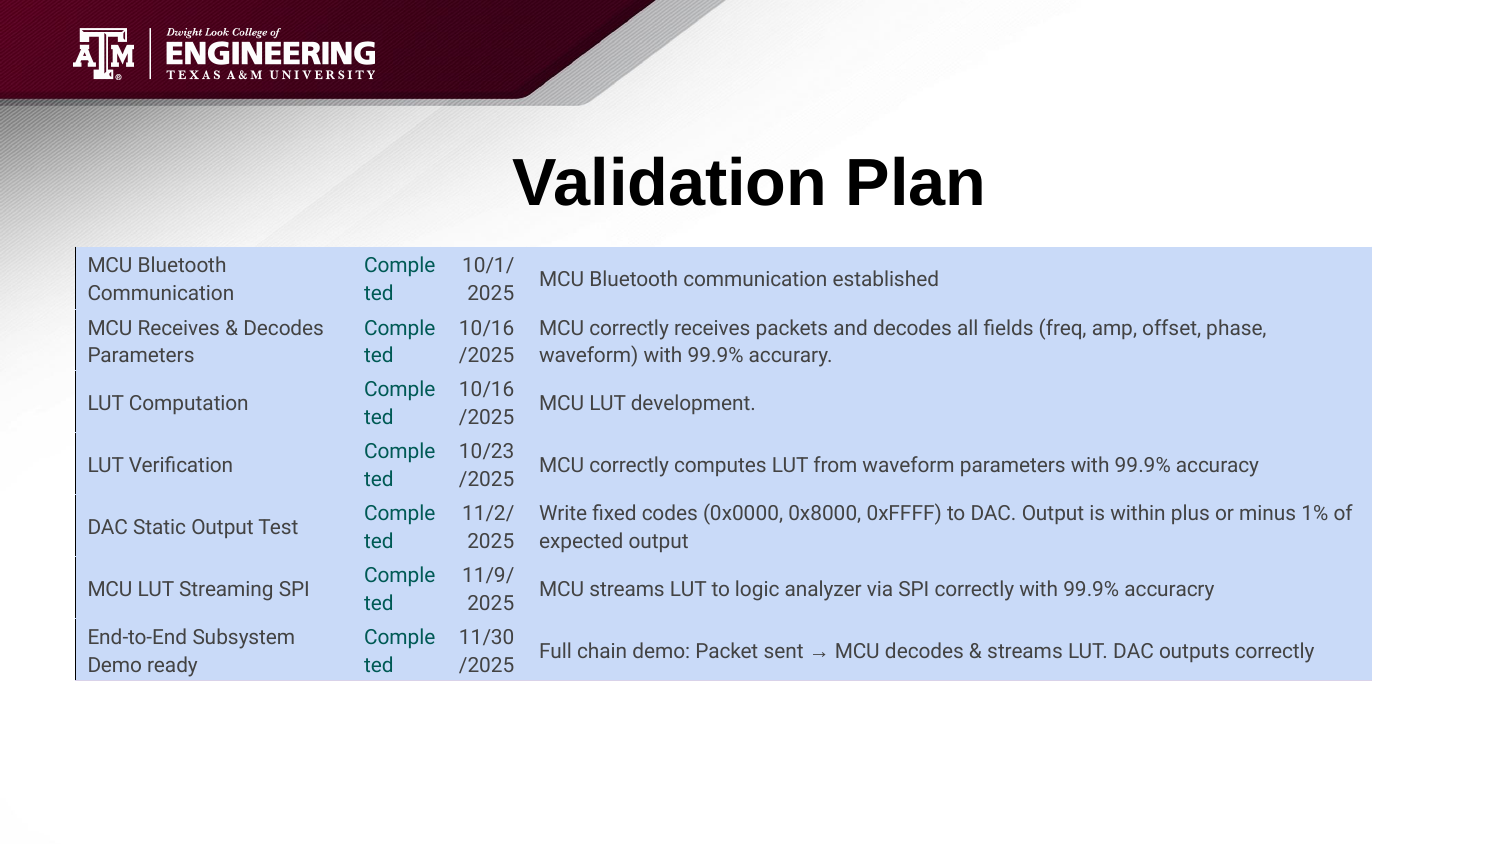

# Validation Plan
| MCU Bluetooth Communication | Completed | 10/1/2025 | MCU Bluetooth communication established |
| --- | --- | --- | --- |
| MCU Receives & Decodes Parameters | Completed | 10/16/2025 | MCU correctly receives packets and decodes all fields (freq, amp, offset, phase, waveform) with 99.9% accurary. |
| LUT Computation | Completed | 10/16/2025 | MCU LUT development. |
| LUT Verification | Completed | 10/23/2025 | MCU correctly computes LUT from waveform parameters with 99.9% accuracy |
| DAC Static Output Test | Completed | 11/2/2025 | Write fixed codes (0x0000, 0x8000, 0xFFFF) to DAC. Output is within plus or minus 1% of expected output |
| MCU LUT Streaming SPI | Completed | 11/9/2025 | MCU streams LUT to logic analyzer via SPI correctly with 99.9% accuracry |
| End-to-End Subsystem Demo ready | Completed | 11/30/2025 | Full chain demo: Packet sent → MCU decodes & streams LUT. DAC outputs correctly |